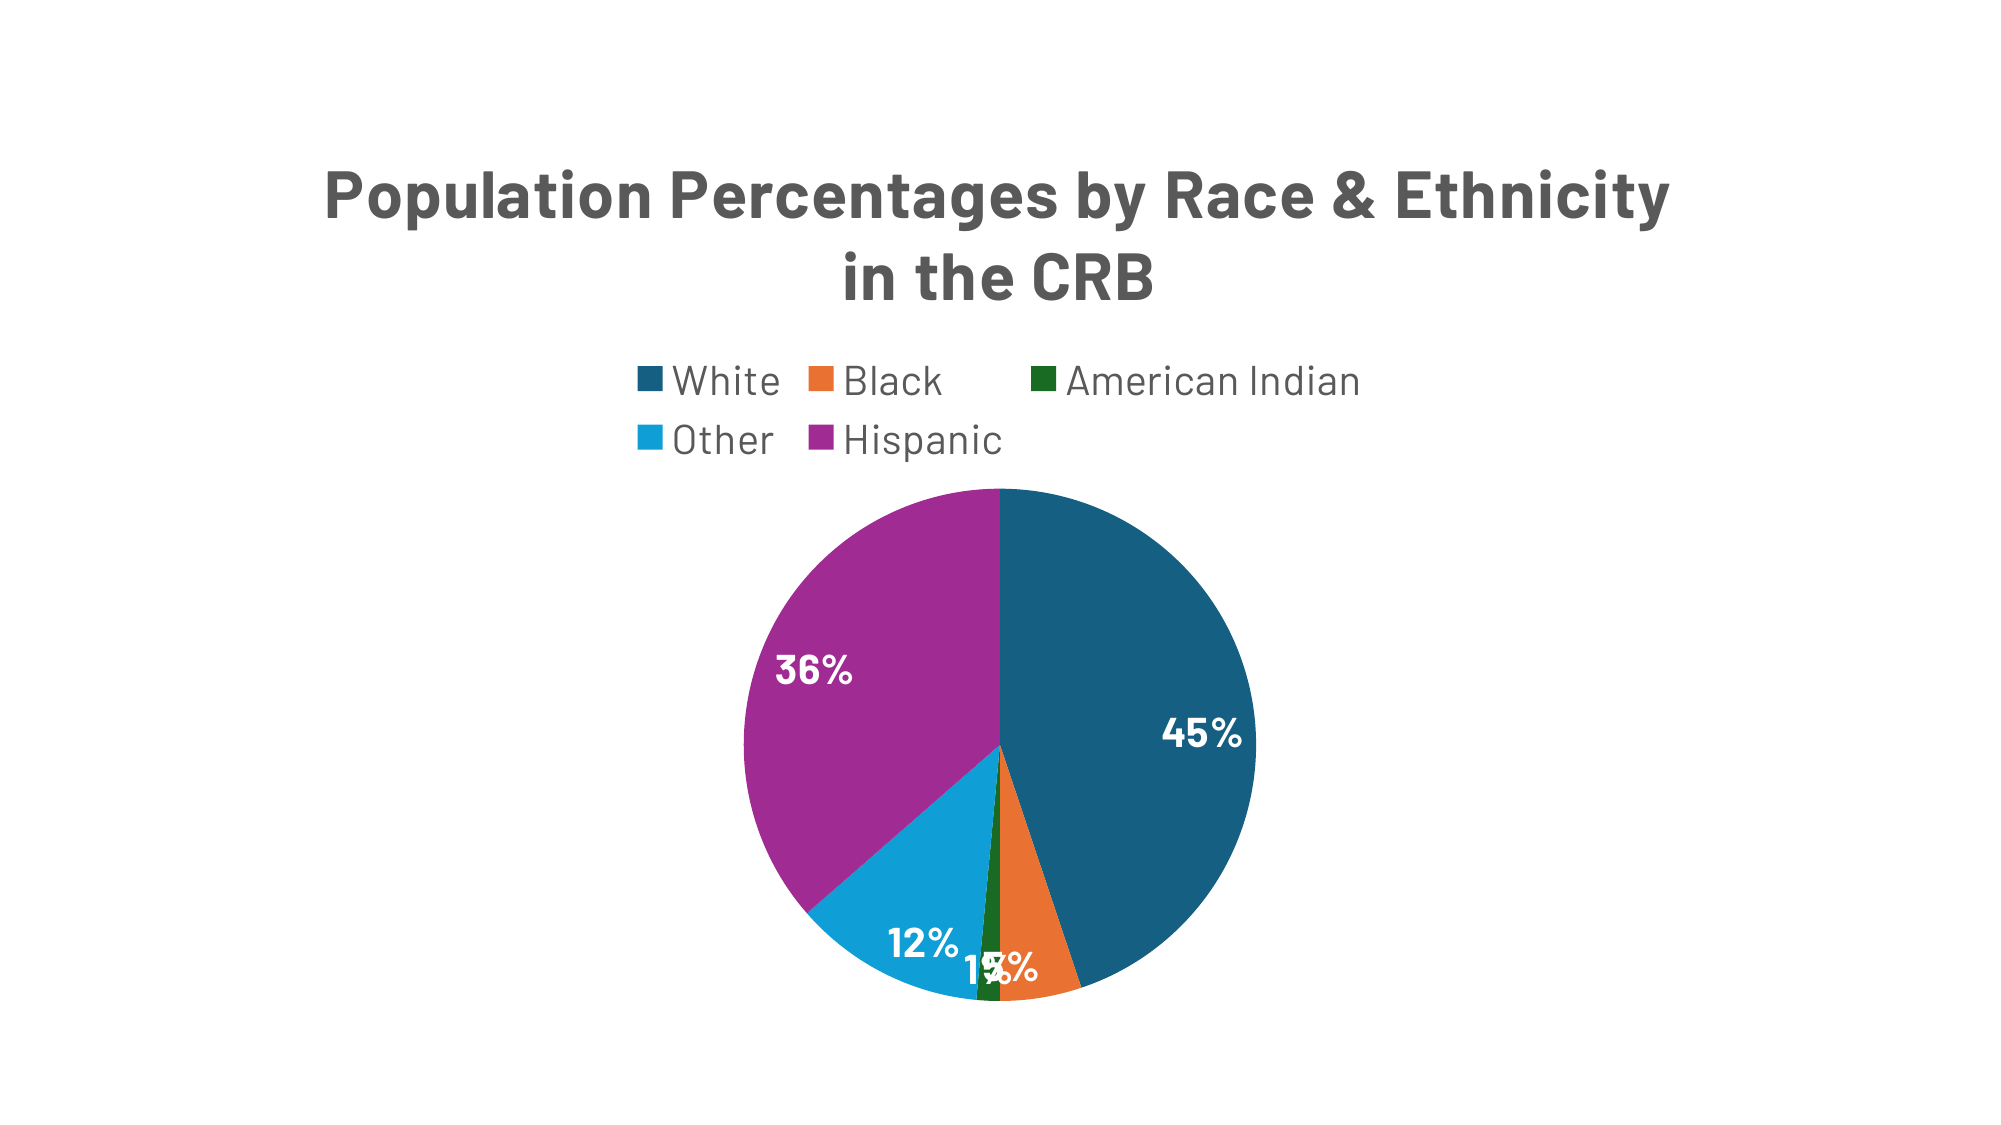

### Chart:

| Category | Population Percentages by Race & Ethnicity in the CRB |
|---|---|
| White | 0.4484557639120076 |
| Black | 0.05152603257550683 |
| American Indian | 0.01469797106862221 |
| Other | 0.1211040066252219 |
| Hispanic | 0.3642162258186414 |